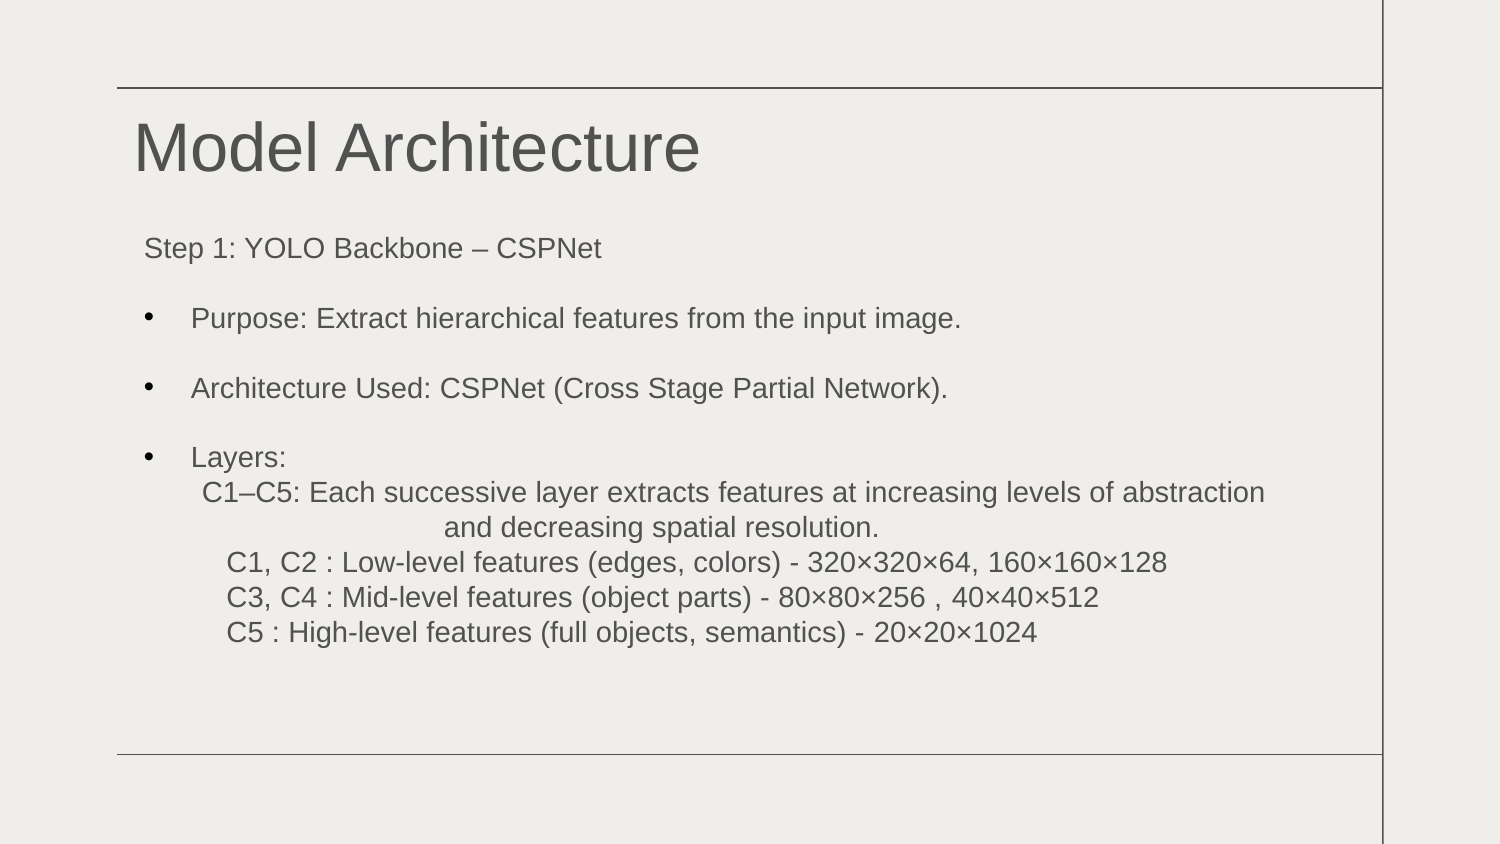

# Model Architecture
Step 1: YOLO Backbone – CSPNet

Purpose: Extract hierarchical features from the input image.

Architecture Used: CSPNet (Cross Stage Partial Network).

Layers:
       C1–C5: Each successive layer extracts features at increasing levels of abstraction                             	and decreasing spatial resolution.
          C1, C2 : Low-level features (edges, colors) - 320×320×64, 160×160×128
          C3, C4 : Mid-level features (object parts) - 80×80×256 , 40×40×512
          C5 : High-level features (full objects, semantics) - 20×20×1024